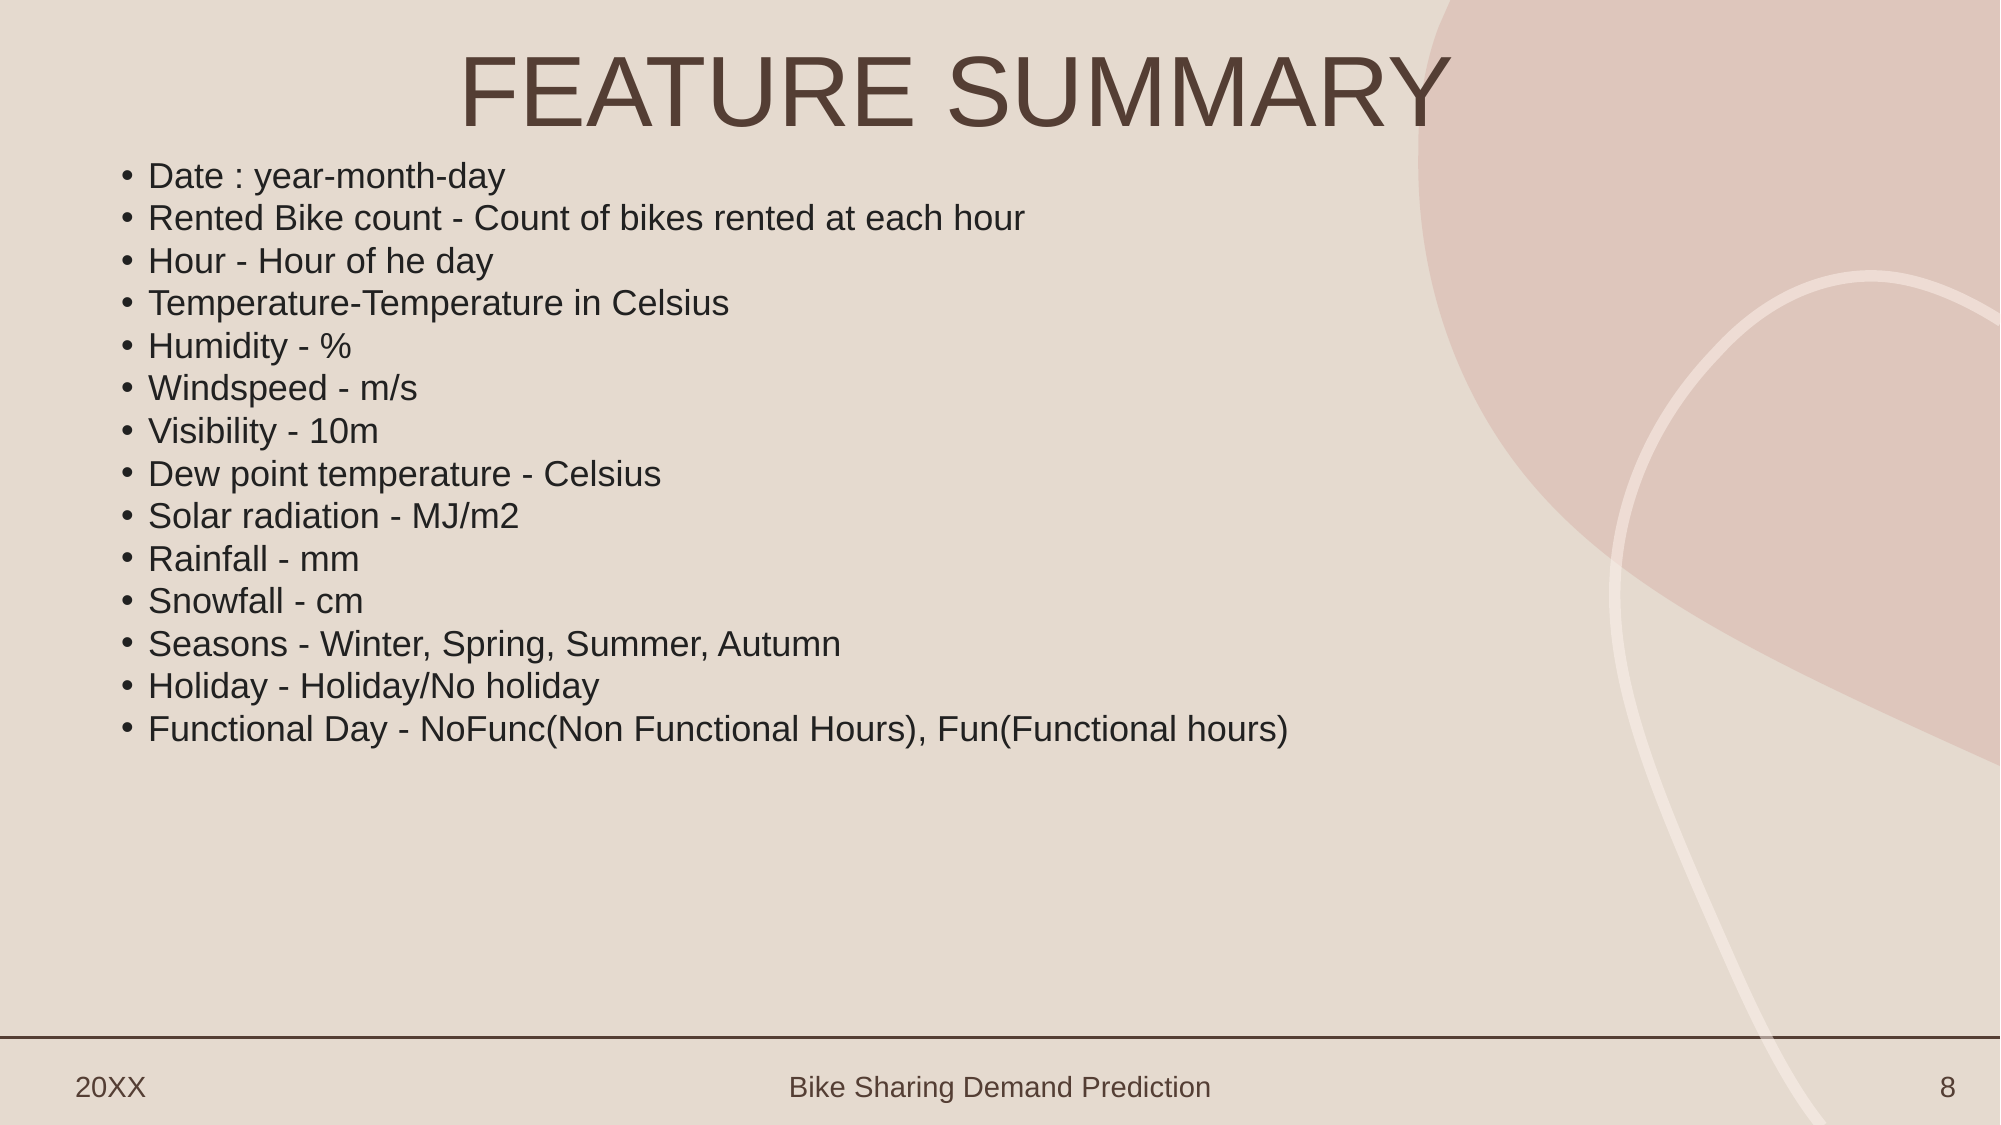

# FEATURE SUMMARY
Date : year-month-day
Rented Bike count - Count of bikes rented at each hour
Hour - Hour of he day
Temperature-Temperature in Celsius
Humidity - %
Windspeed - m/s
Visibility - 10m
Dew point temperature - Celsius
Solar radiation - MJ/m2
Rainfall - mm
Snowfall - cm
Seasons - Winter, Spring, Summer, Autumn
Holiday - Holiday/No holiday
Functional Day - NoFunc(Non Functional Hours), Fun(Functional hours)

20XX
Bike Sharing Demand Prediction
8